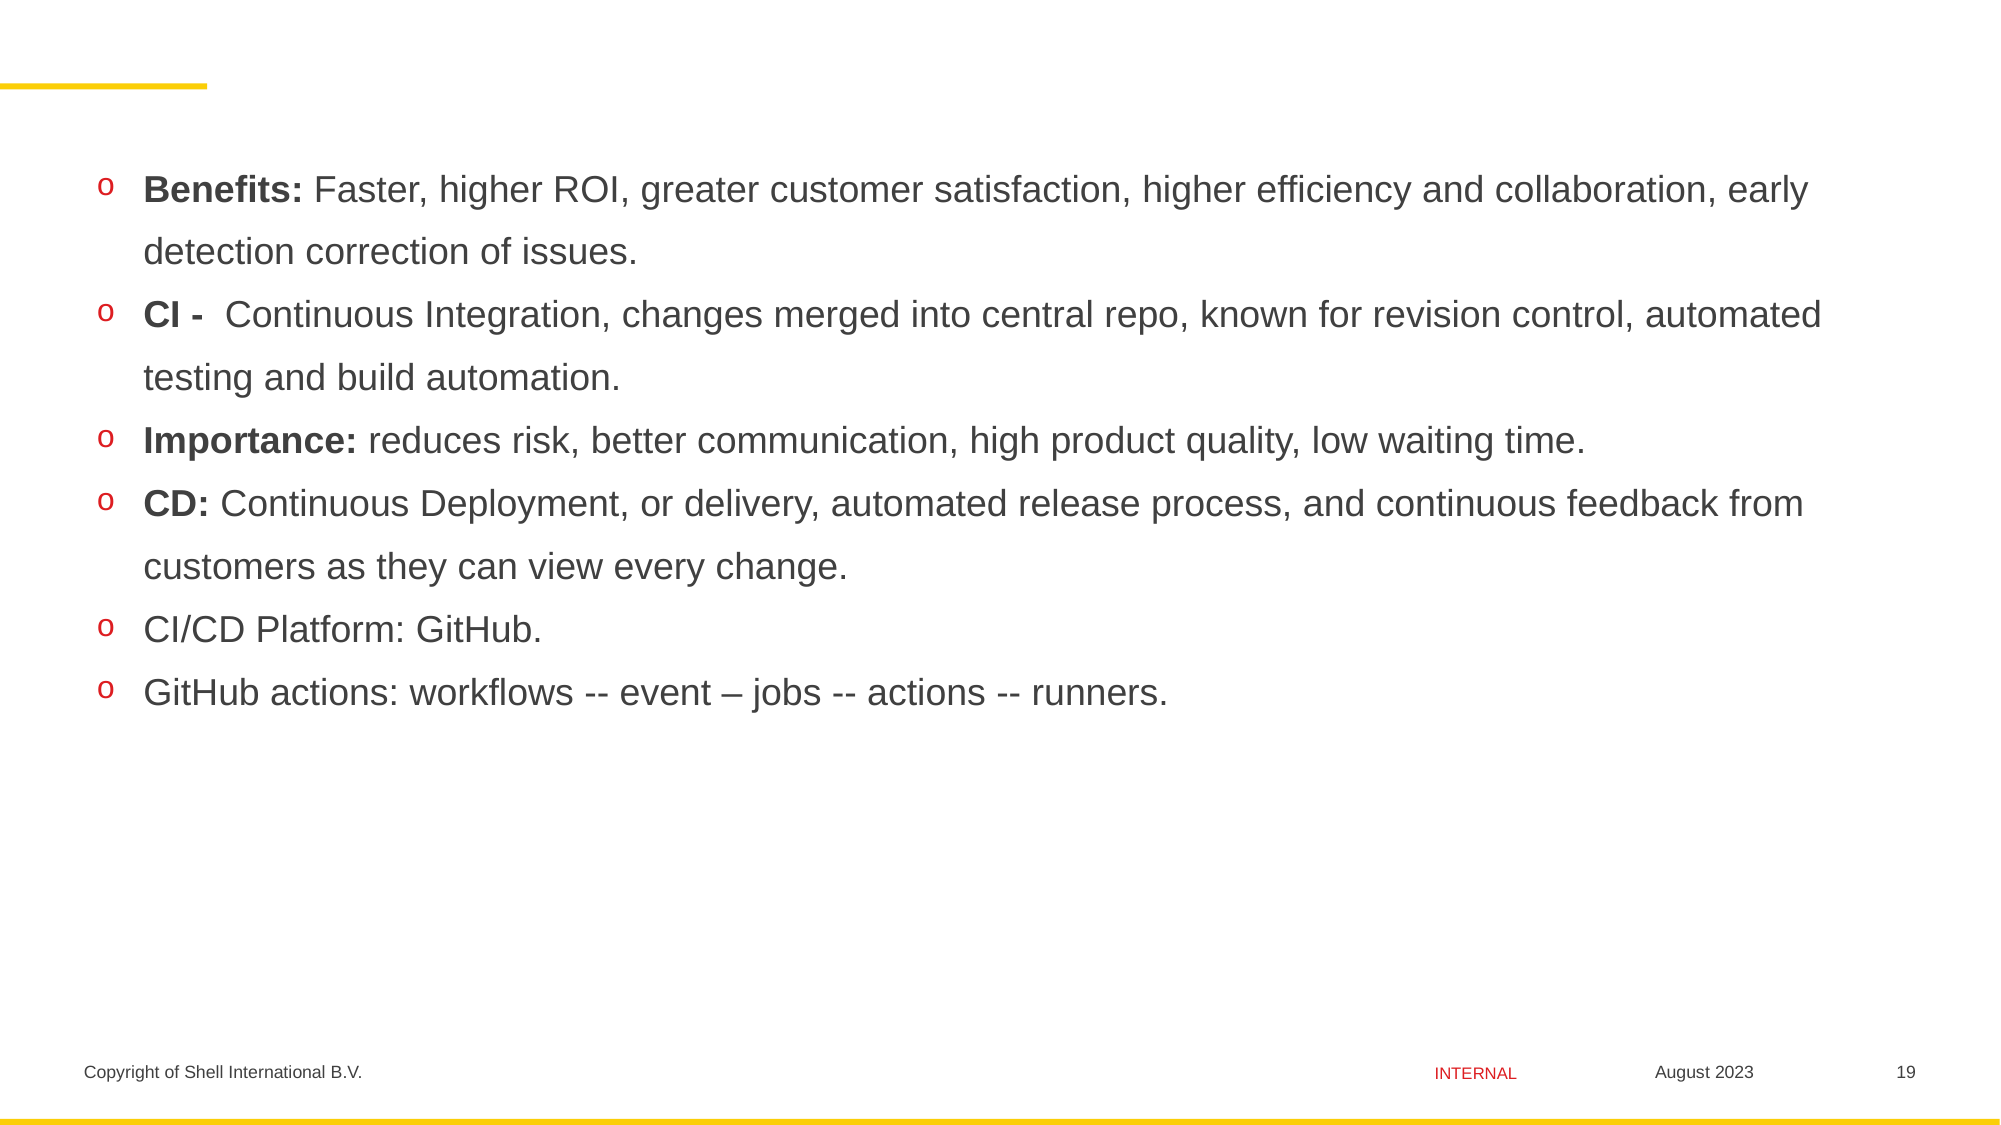

Benefits: Faster, higher ROI, greater customer satisfaction, higher efficiency and collaboration, early detection correction of issues.
CI -  Continuous Integration, changes merged into central repo, known for revision control, automated testing and build automation.
Importance: reduces risk, better communication, high product quality, low waiting time.
CD: Continuous Deployment, or delivery, automated release process, and continuous feedback from customers as they can view every change.
CI/CD Platform: GitHub.
GitHub actions: workflows -- event – jobs -- actions -- runners.

19
August 2023